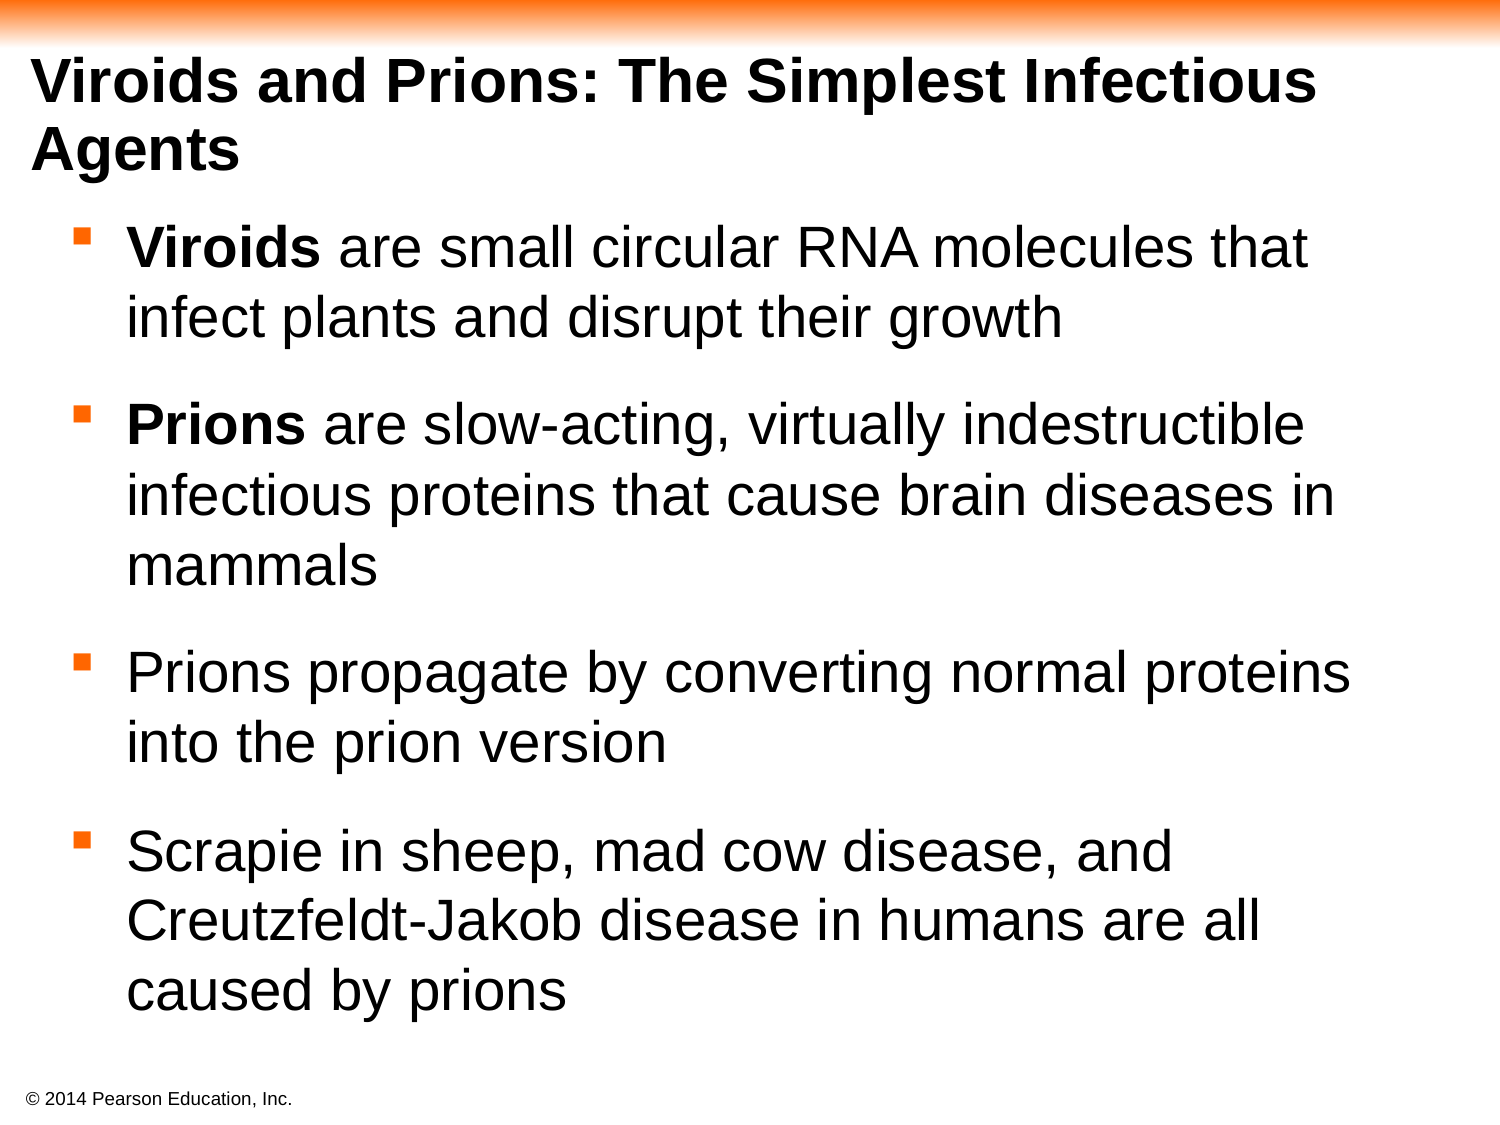

# Viroids and Prions: The Simplest Infectious Agents
Viroids are small circular RNA molecules that infect plants and disrupt their growth
Prions are slow-acting, virtually indestructible infectious proteins that cause brain diseases in mammals
Prions propagate by converting normal proteins into the prion version
Scrapie in sheep, mad cow disease, and Creutzfeldt-Jakob disease in humans are all caused by prions